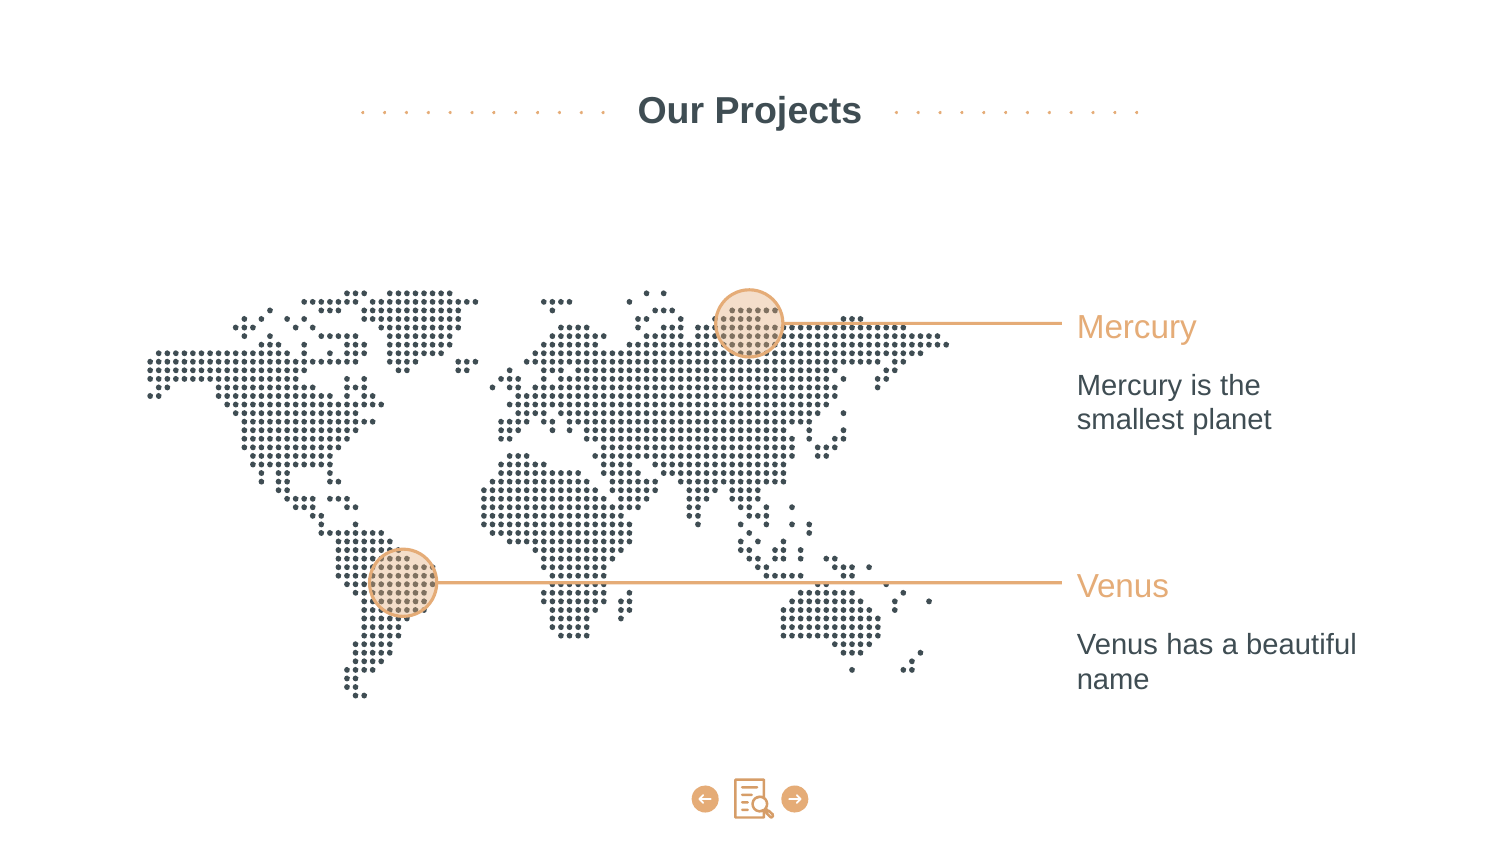

# Our Projects

Mercury

Mercury is the smallest planet

Venus
Venus has a beautiful name